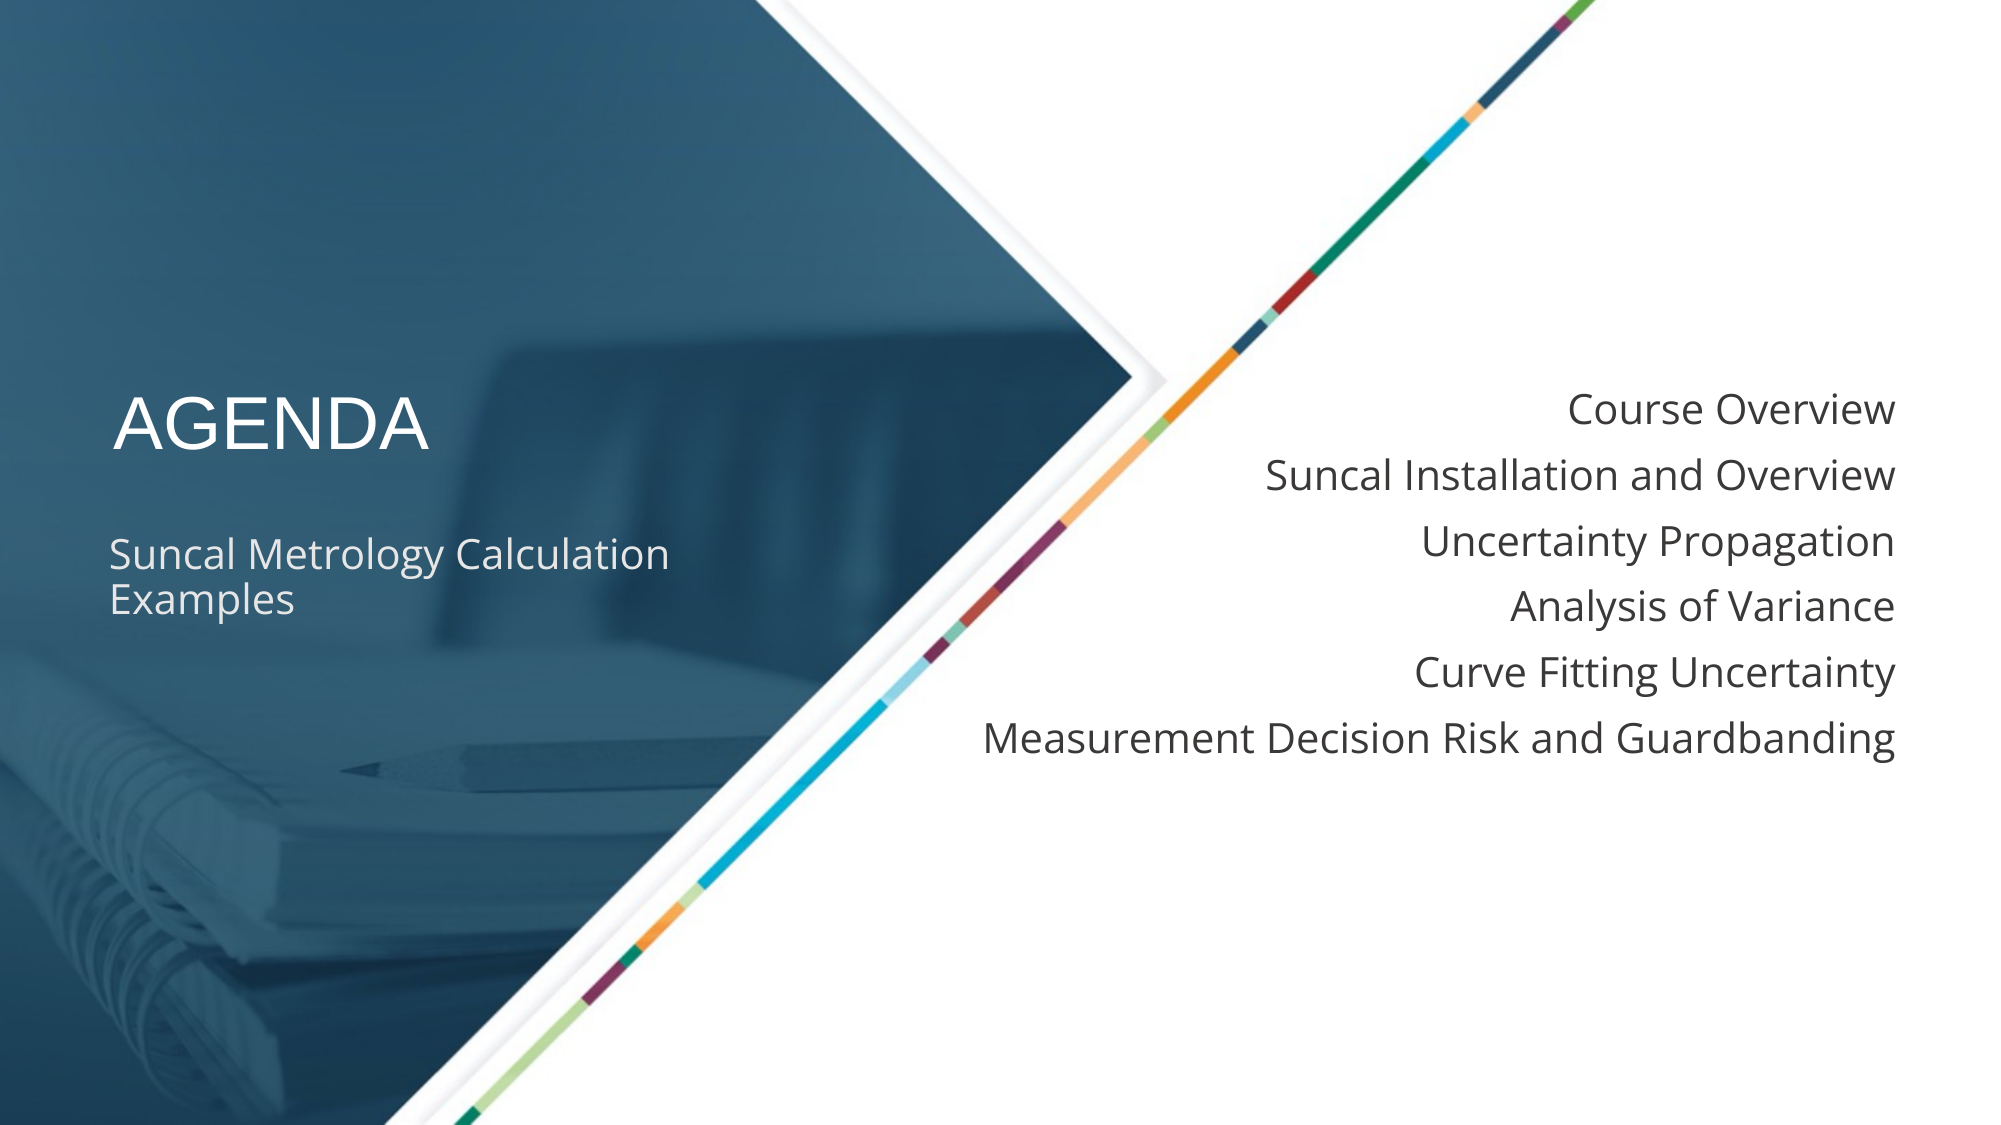

Course Overview
Suncal Installation and Overview
Uncertainty Propagation
Analysis of Variance
Curve Fitting Uncertainty
Measurement Decision Risk and Guardbanding
Suncal Metrology Calculation Examples